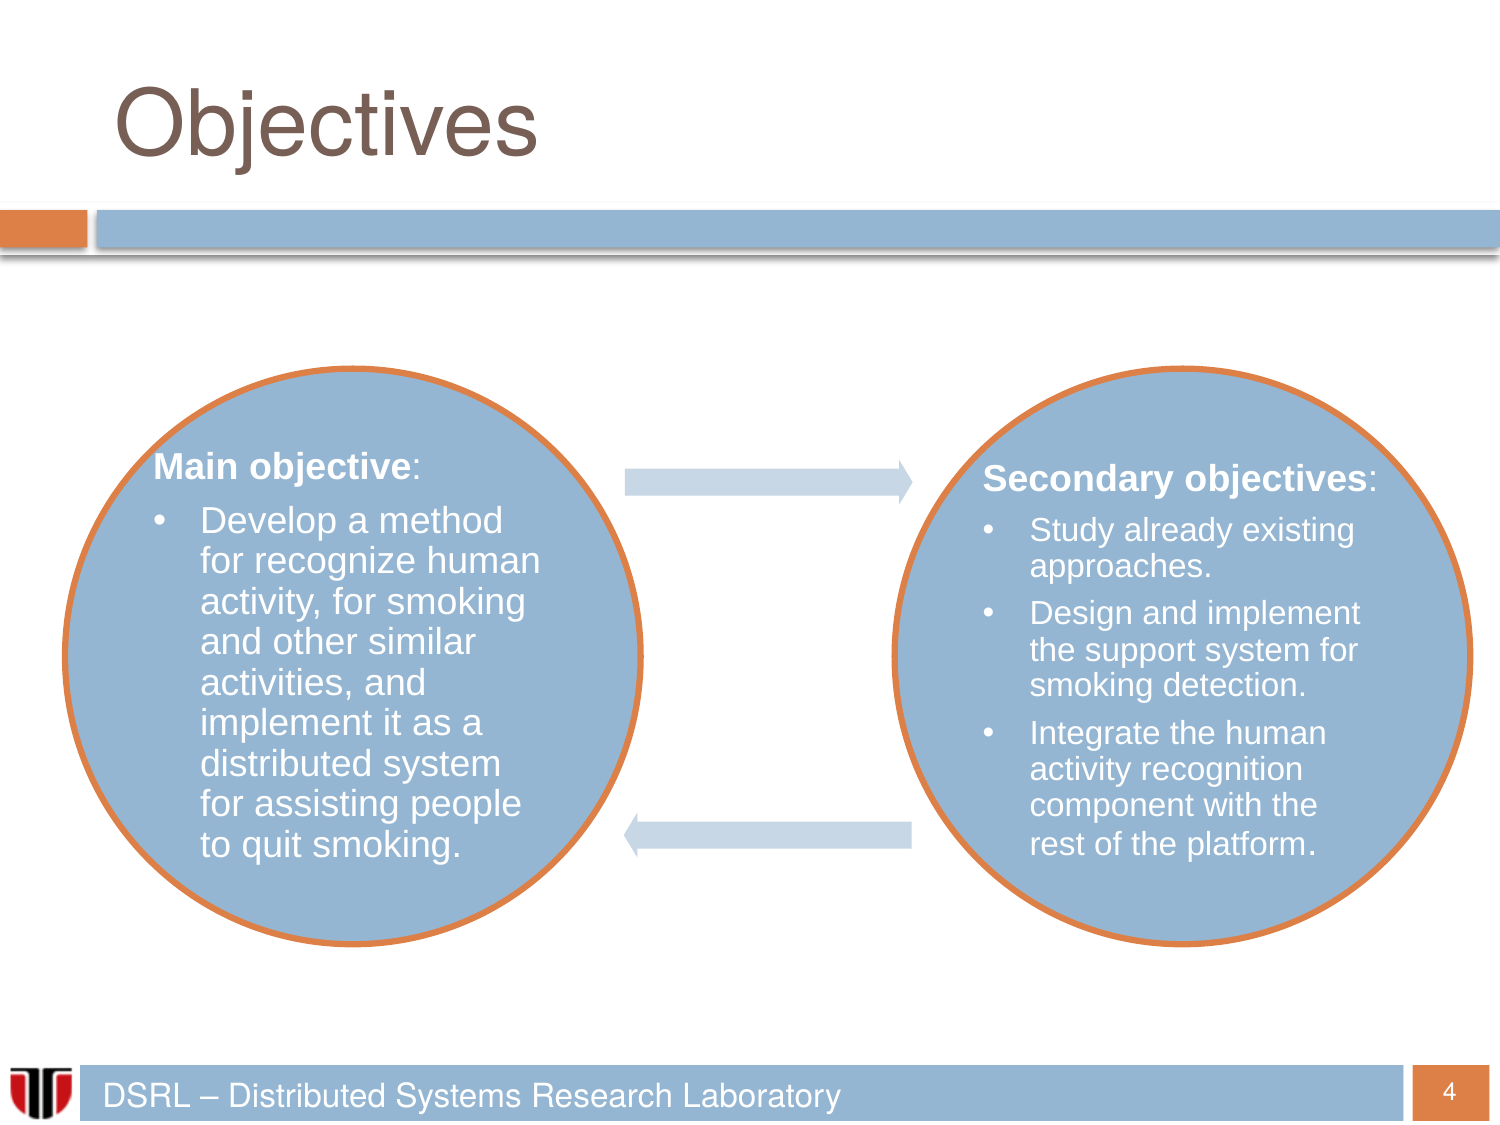

# Objectives
Main objective:
Develop a method for recognize human activity, for smoking and other similar activities, and implement it as a distributed system for assisting people to quit smoking.

Secondary objectives:
Study already existing approaches.
Design and implement the support system for smoking detection.
Integrate the human activity recognition component with the rest of the platform.

4